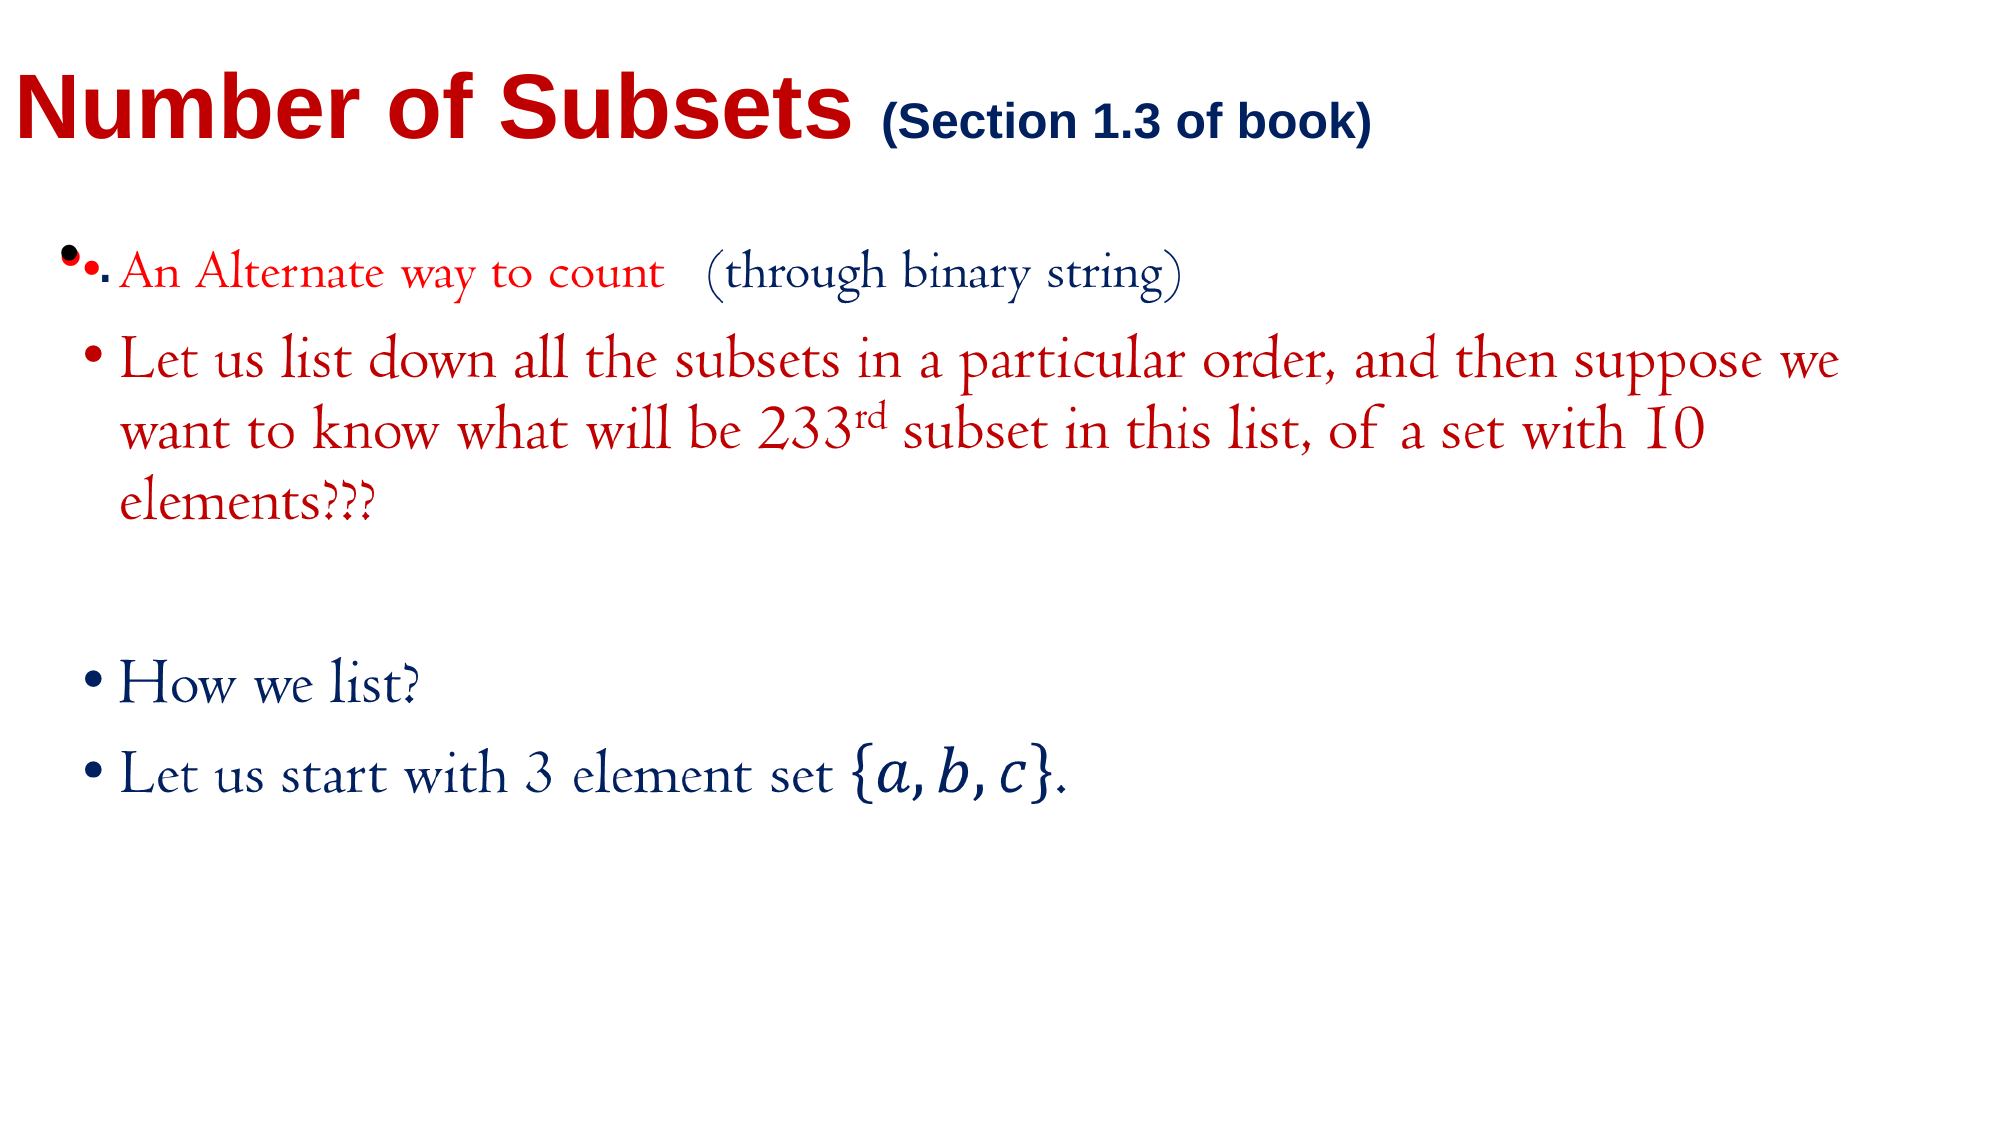

Number of Subsets (Section 1.3 of book)
.